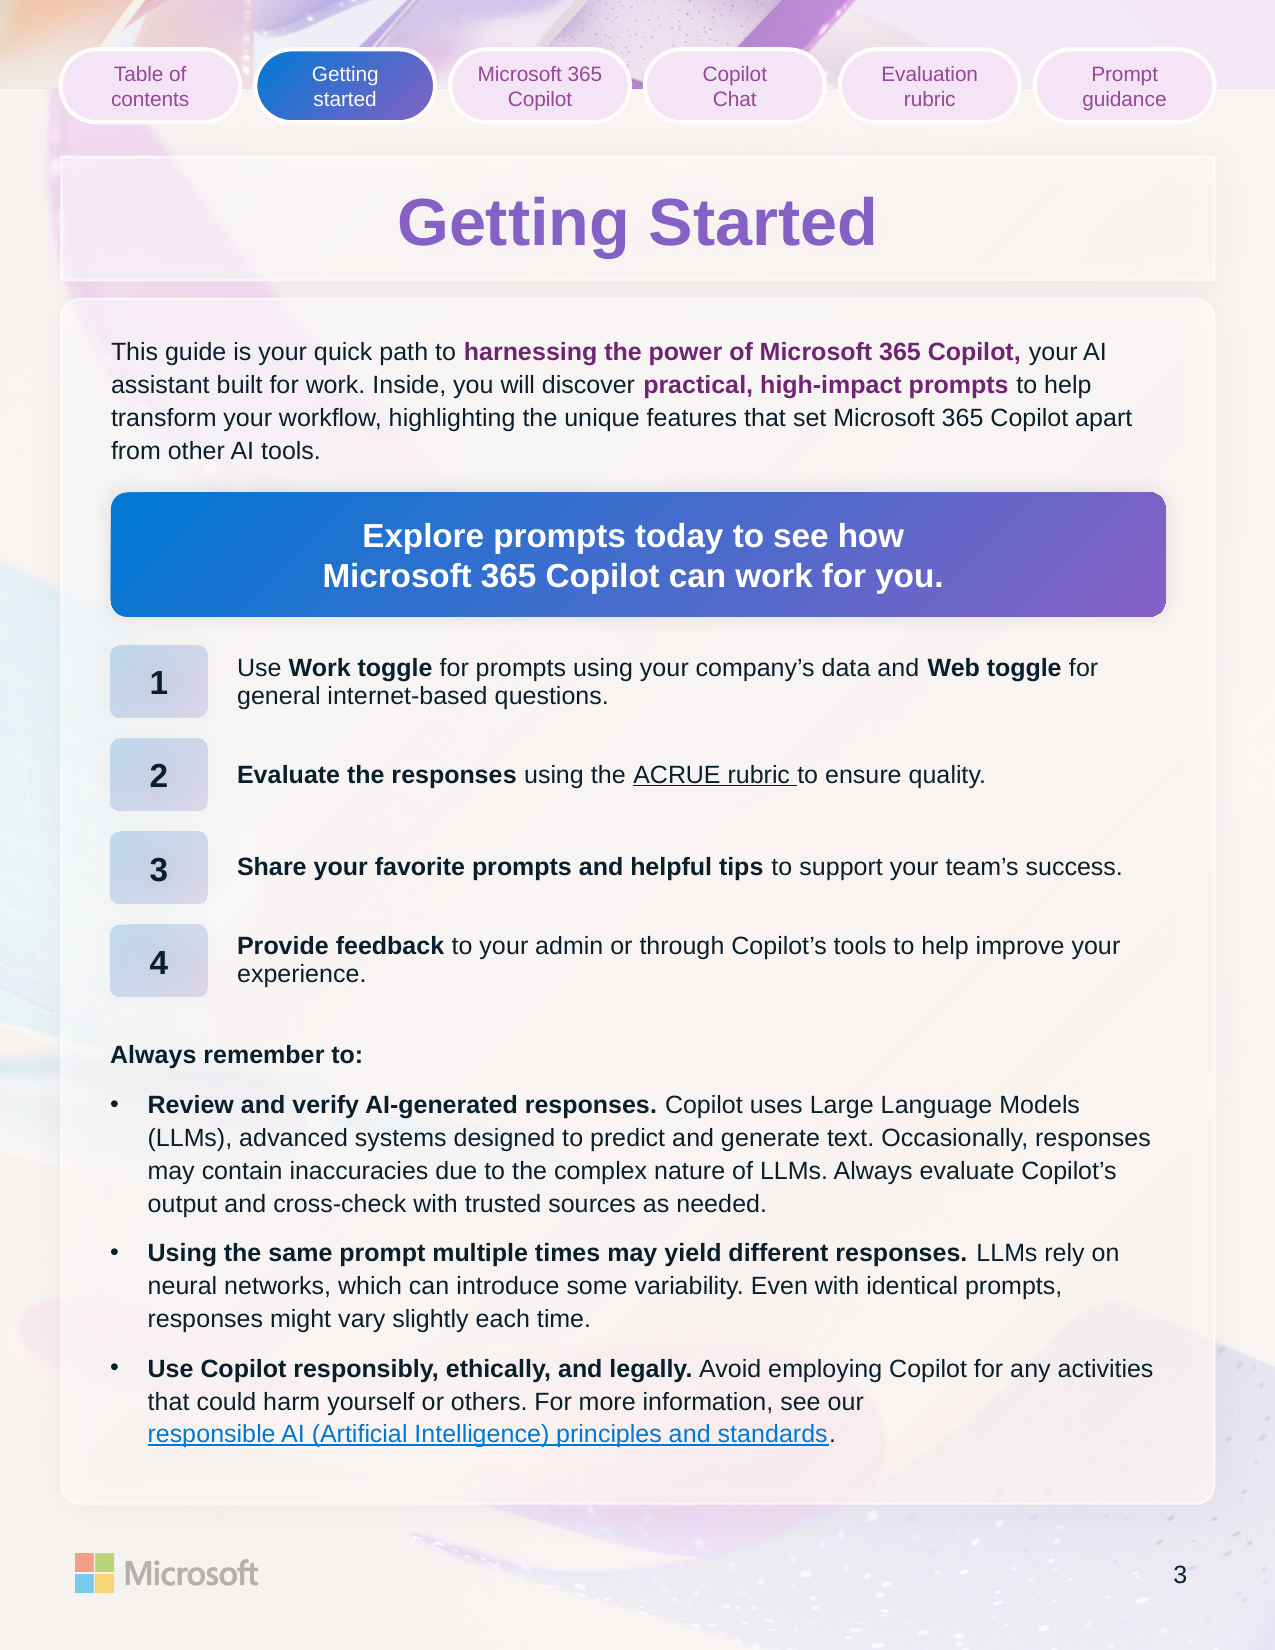

Table of contents
Getting started
Microsoft 365 Copilot
Copilot
Chat
Evaluation rubric
Prompt guidance
Getting Started

This guide is your quick path to harnessing the power of Microsoft 365 Copilot, your AI assistant built for work. Inside, you will discover practical, high-impact prompts to help transform your workflow, highlighting the unique features that set Microsoft 365 Copilot apart from other AI tools.

Explore prompts today to see how
Microsoft 365 Copilot can work for you.
|  | Use Work toggle for prompts using your company’s data and Web toggle for general internet-based questions. |
| --- | --- |
|  | Evaluate the responses using the ACRUE rubric to ensure quality. |
|  | Share your favorite prompts and helpful tips to support your team’s success. |
|  | Provide feedback to your admin or through Copilot’s tools to help improve your experience. |
1
2
3
4
Always remember to:
Review and verify AI-generated responses. Copilot uses Large Language Models (LLMs), advanced systems designed to predict and generate text. Occasionally, responses may contain inaccuracies due to the complex nature of LLMs. Always evaluate Copilot’s output and cross-check with trusted sources as needed.
Using the same prompt multiple times may yield different responses. LLMs rely on neural networks, which can introduce some variability. Even with identical prompts, responses might vary slightly each time.
Use Copilot responsibly, ethically, and legally. Avoid employing Copilot for any activities that could harm yourself or others. For more information, see our responsible AI (Artificial Intelligence) principles and standards.
3